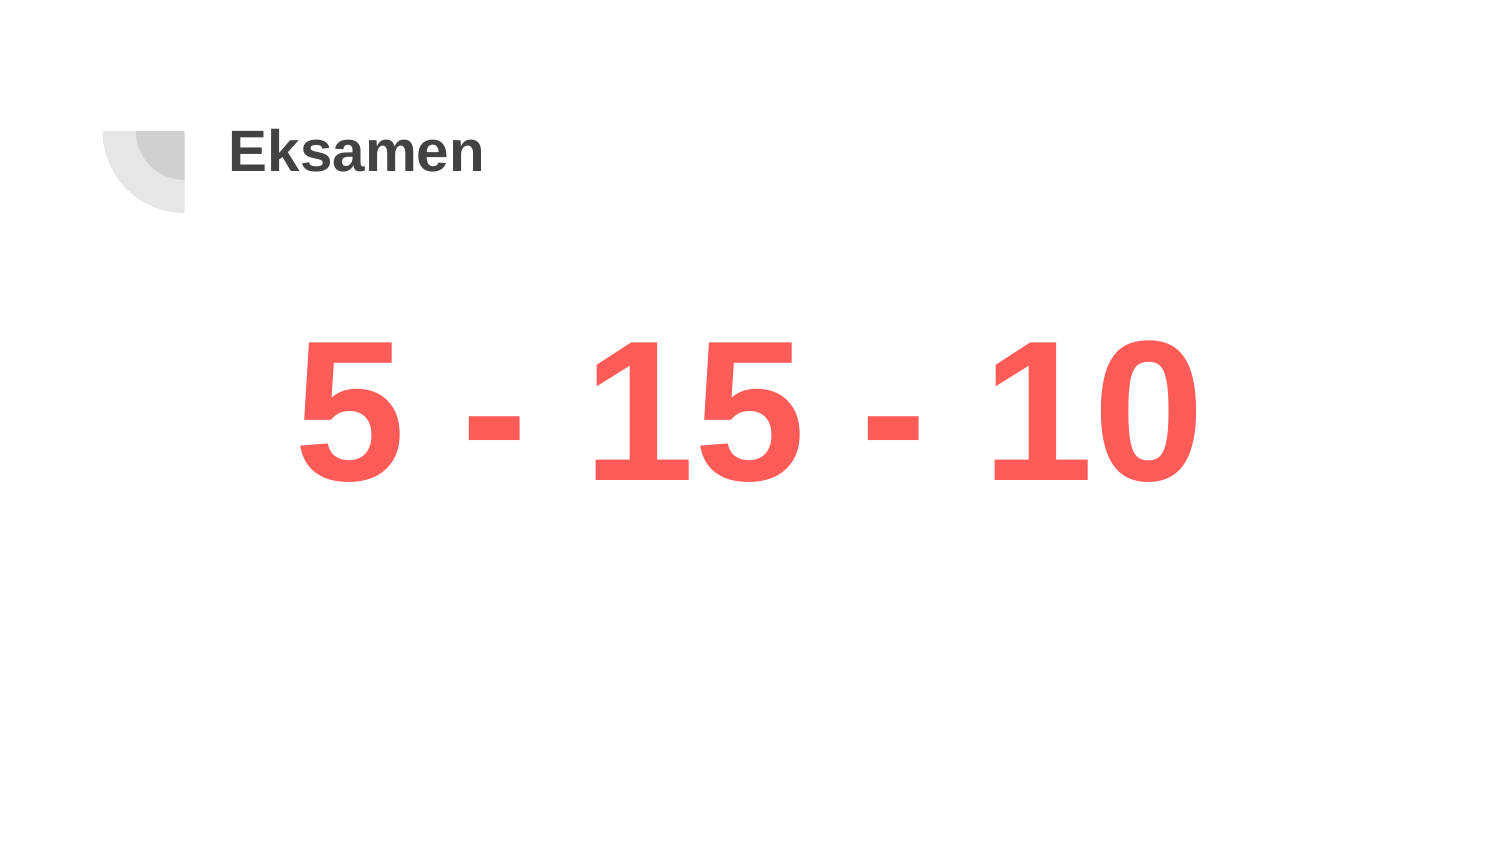

# Eksamen
5 - 15 - 10